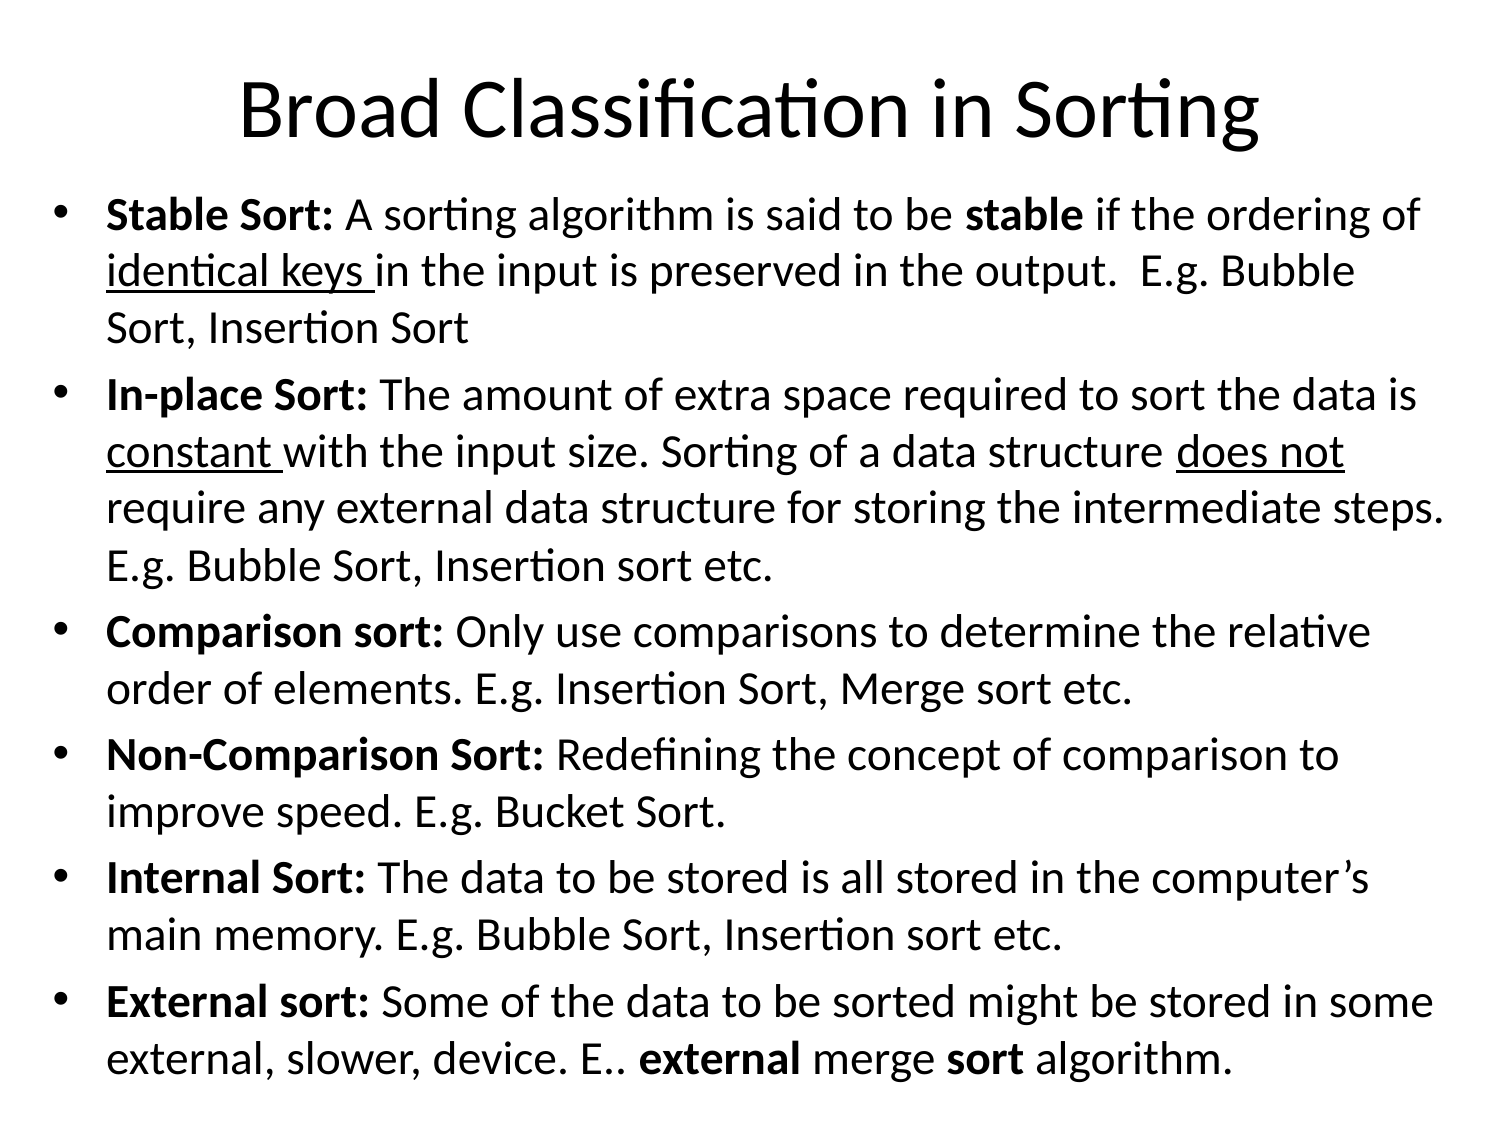

# Broad Classification in Sorting
Stable Sort: A sorting algorithm is said to be stable if the ordering of identical keys in the input is preserved in the output.  E.g. Bubble Sort, Insertion Sort
In-place Sort: The amount of extra space required to sort the data is constant with the input size. Sorting of a data structure does not require any external data structure for storing the intermediate steps. E.g. Bubble Sort, Insertion sort etc.
Comparison sort: Only use comparisons to determine the relative order of elements. E.g. Insertion Sort, Merge sort etc.
Non-Comparison Sort: Redefining the concept of comparison to improve speed. E.g. Bucket Sort.
Internal Sort: The data to be stored is all stored in the computer’s main memory. E.g. Bubble Sort, Insertion sort etc.
External sort: Some of the data to be sorted might be stored in some external, slower, device. E.. external merge sort algorithm.